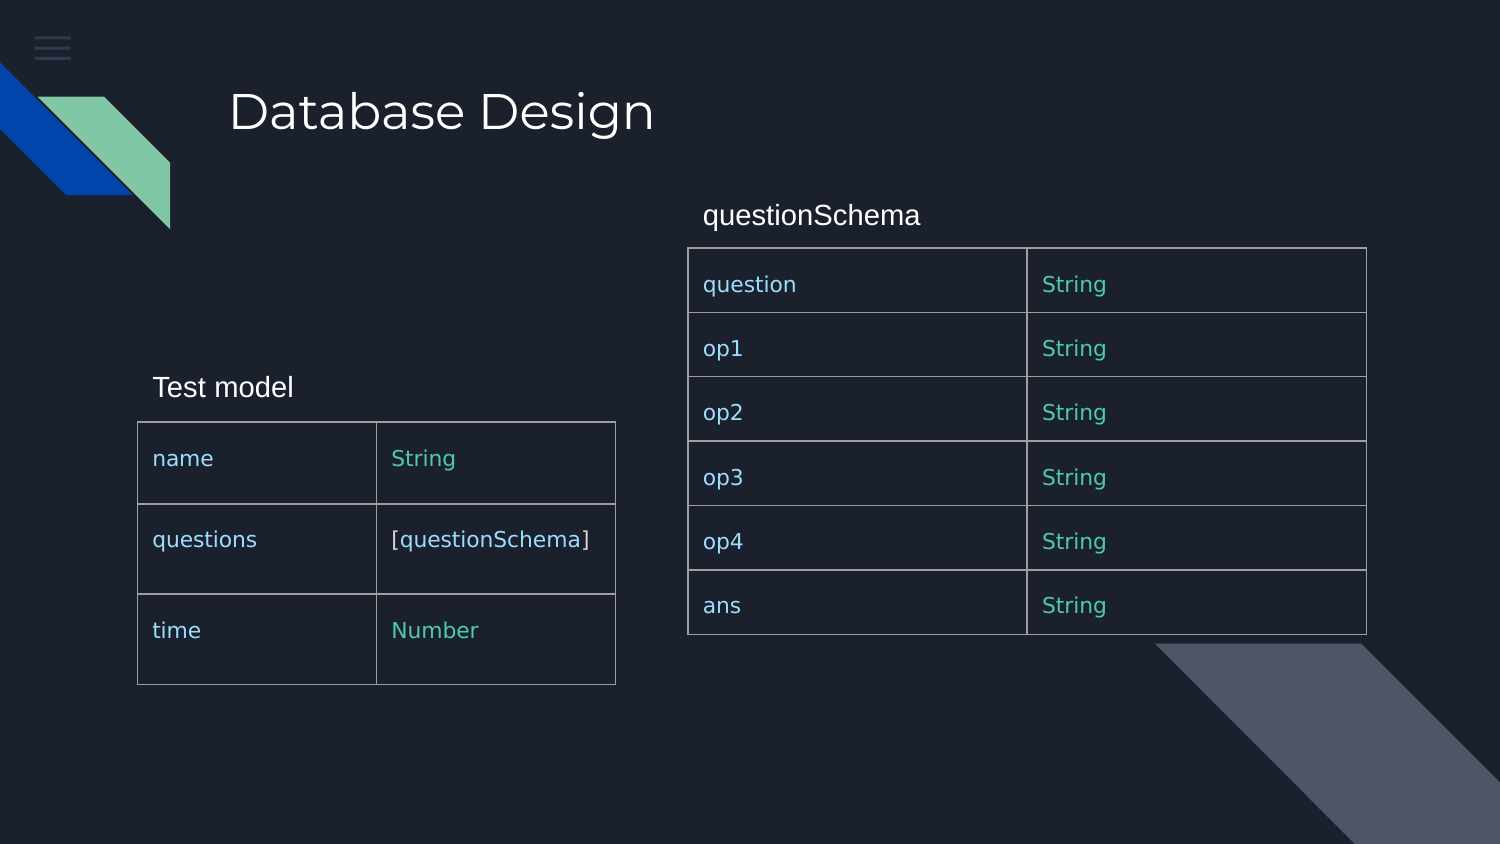

# Database Design
questionSchema
| question | String |
| --- | --- |
| op1 | String |
| op2 | String |
| op3 | String |
| op4 | String |
| ans | String |
Test model
| name | String |
| --- | --- |
| questions | [questionSchema] |
| time | Number |